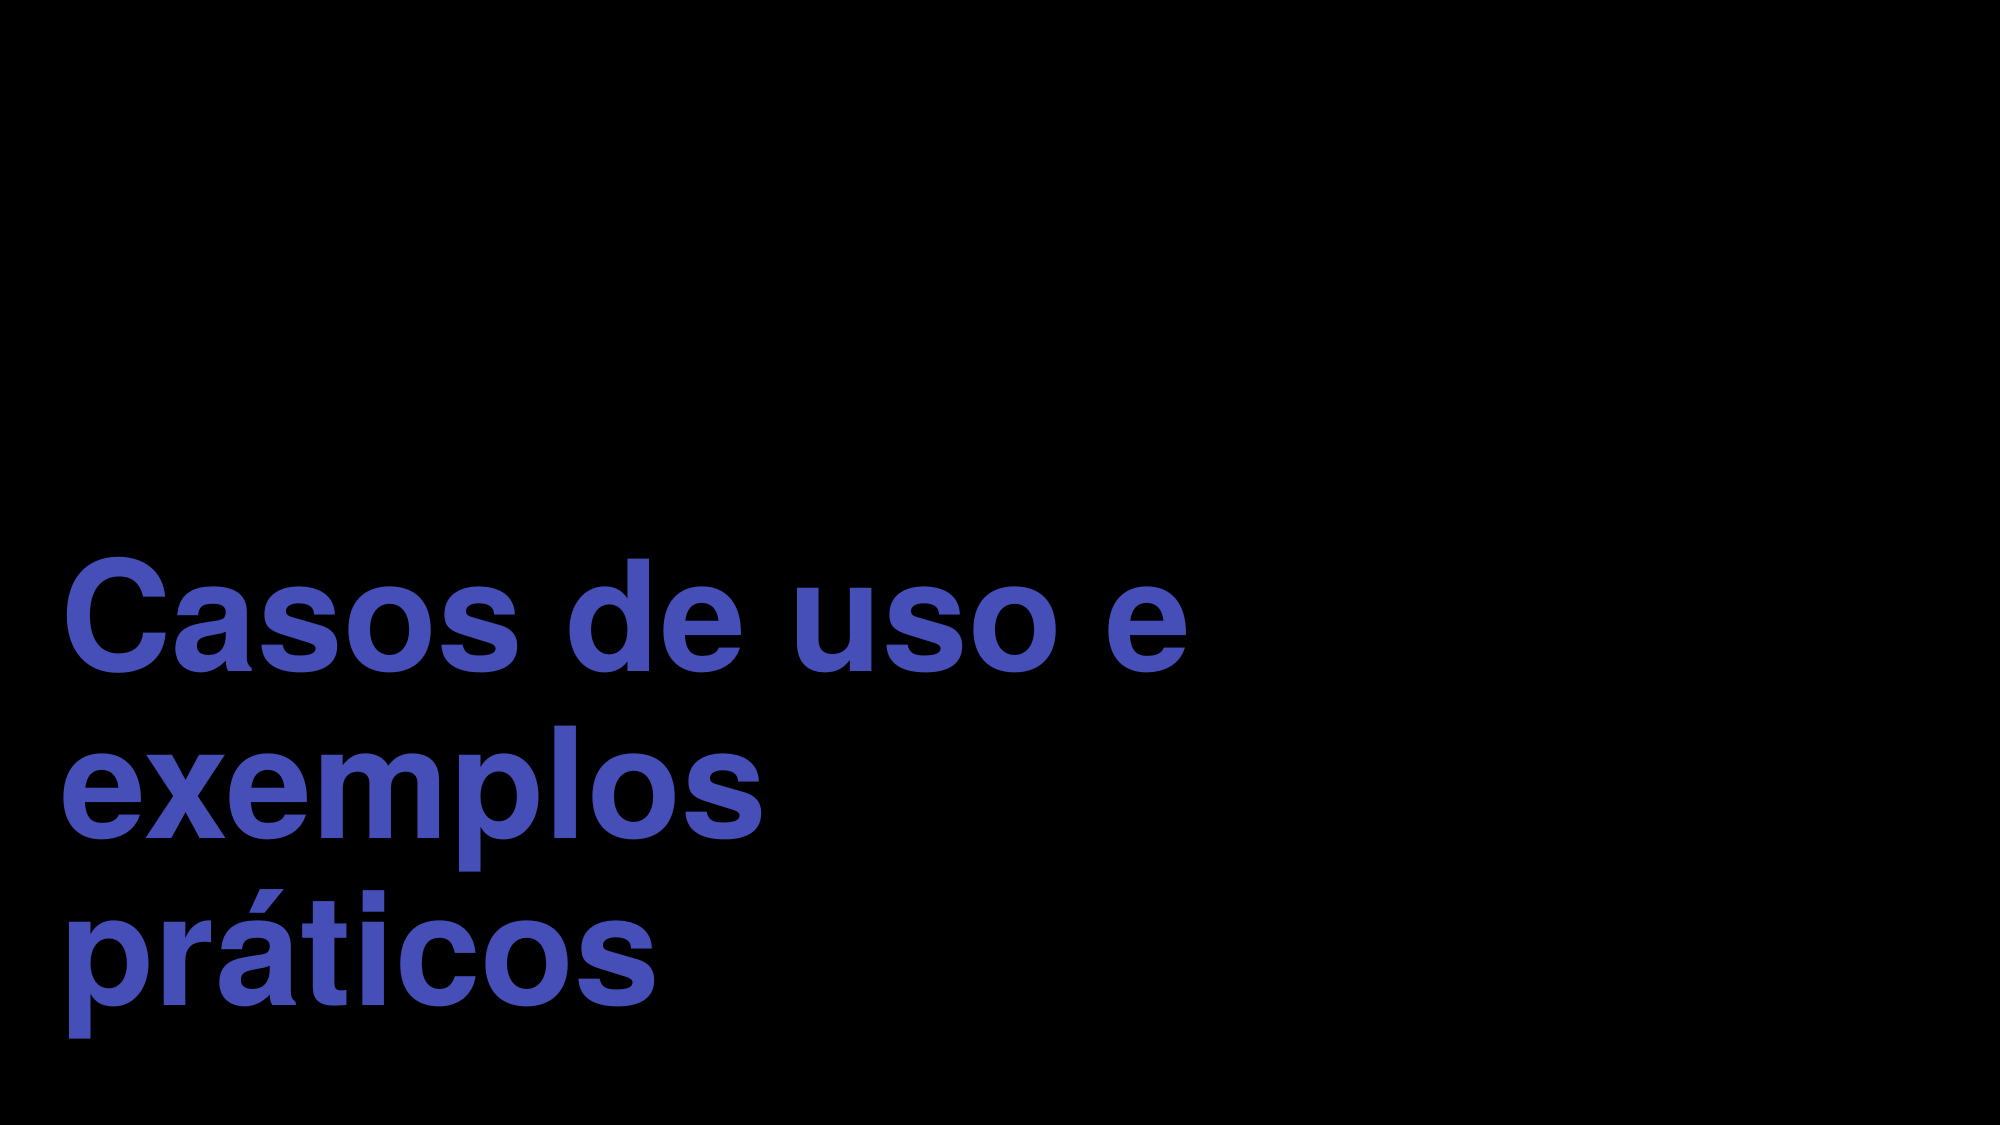

# Casos de uso e exemplos práticos